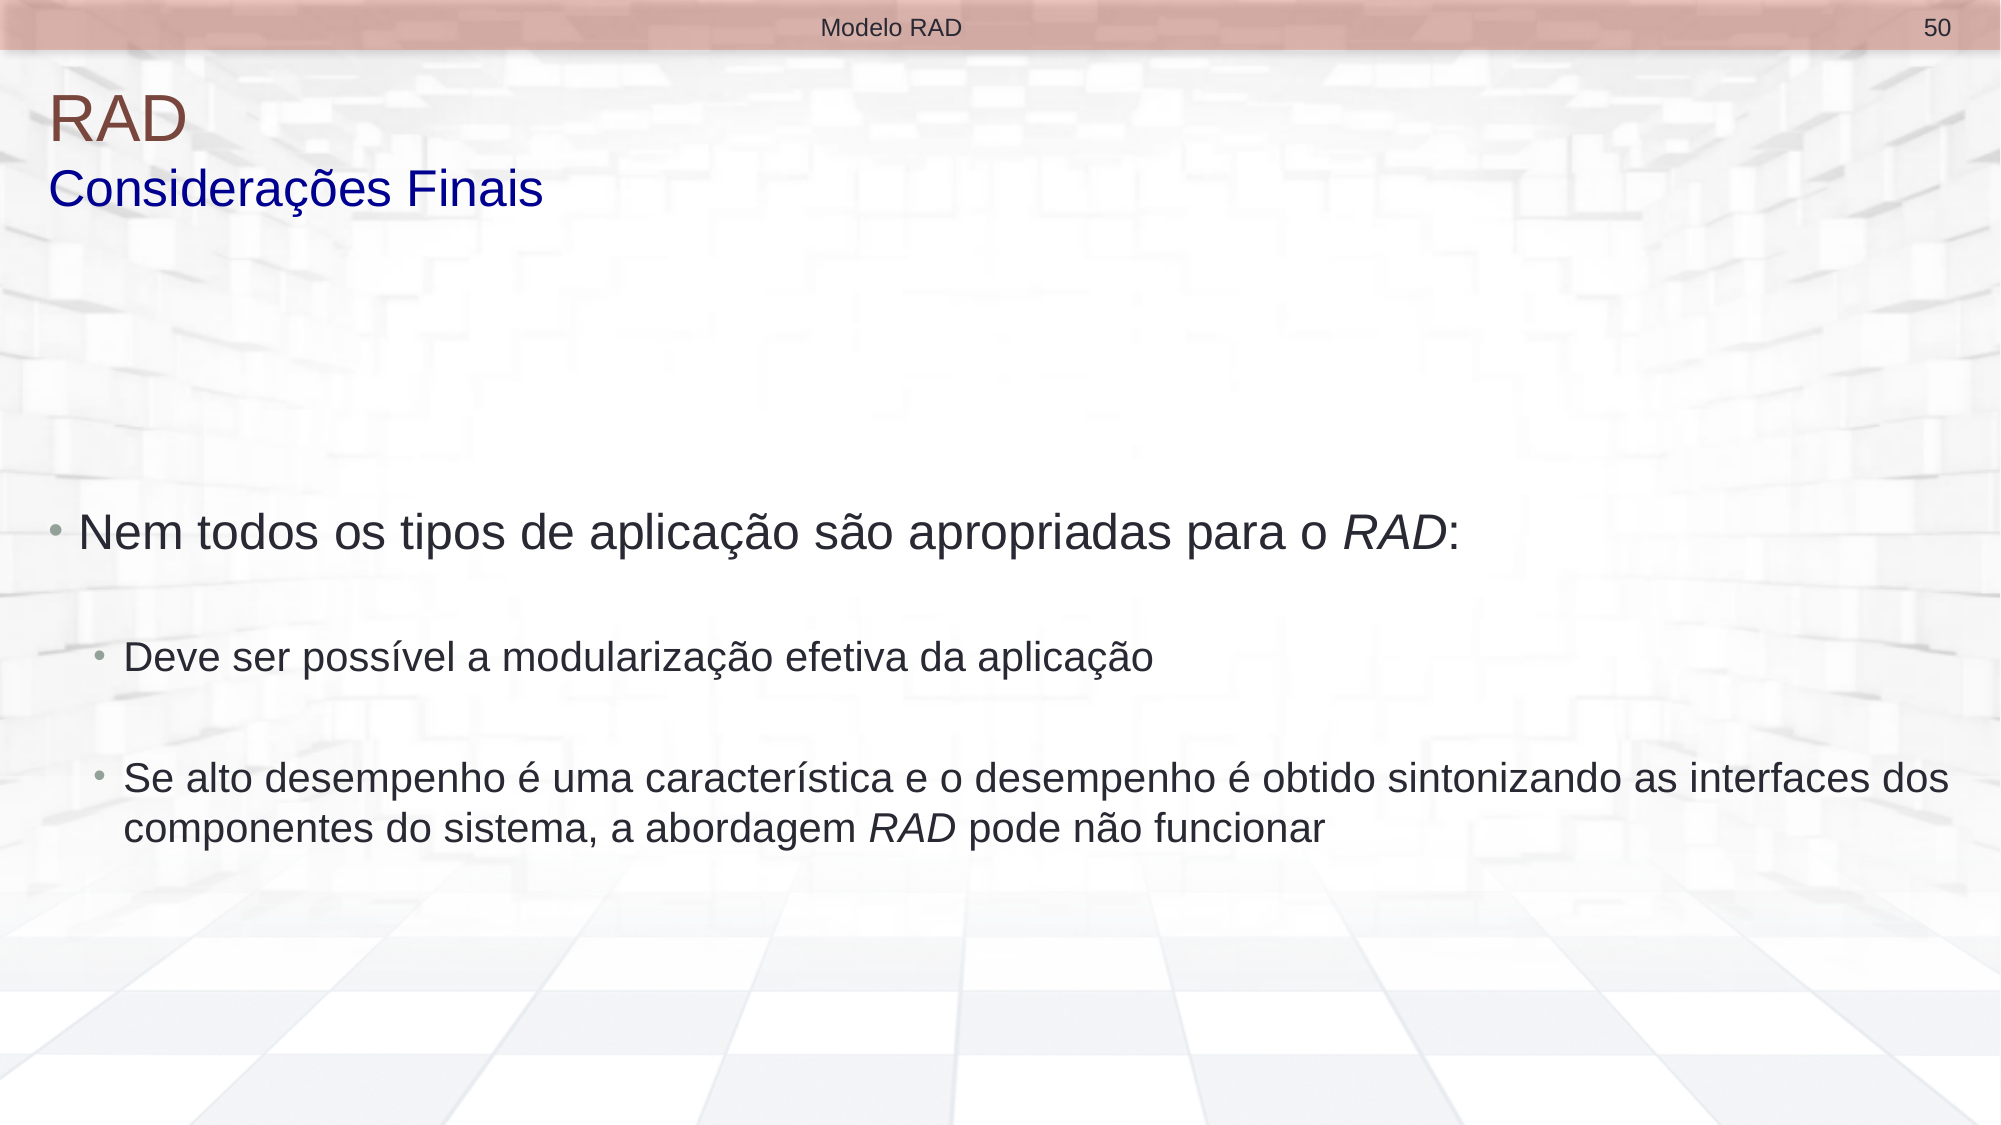

50
Modelo RAD
# RAD Considerações Finais
Nem todos os tipos de aplicação são apropriadas para o RAD:

Deve ser possível a modularização efetiva da aplicação

Se alto desempenho é uma característica e o desempenho é obtido sintonizando as interfaces dos componentes do sistema, a abordagem RAD pode não funcionar